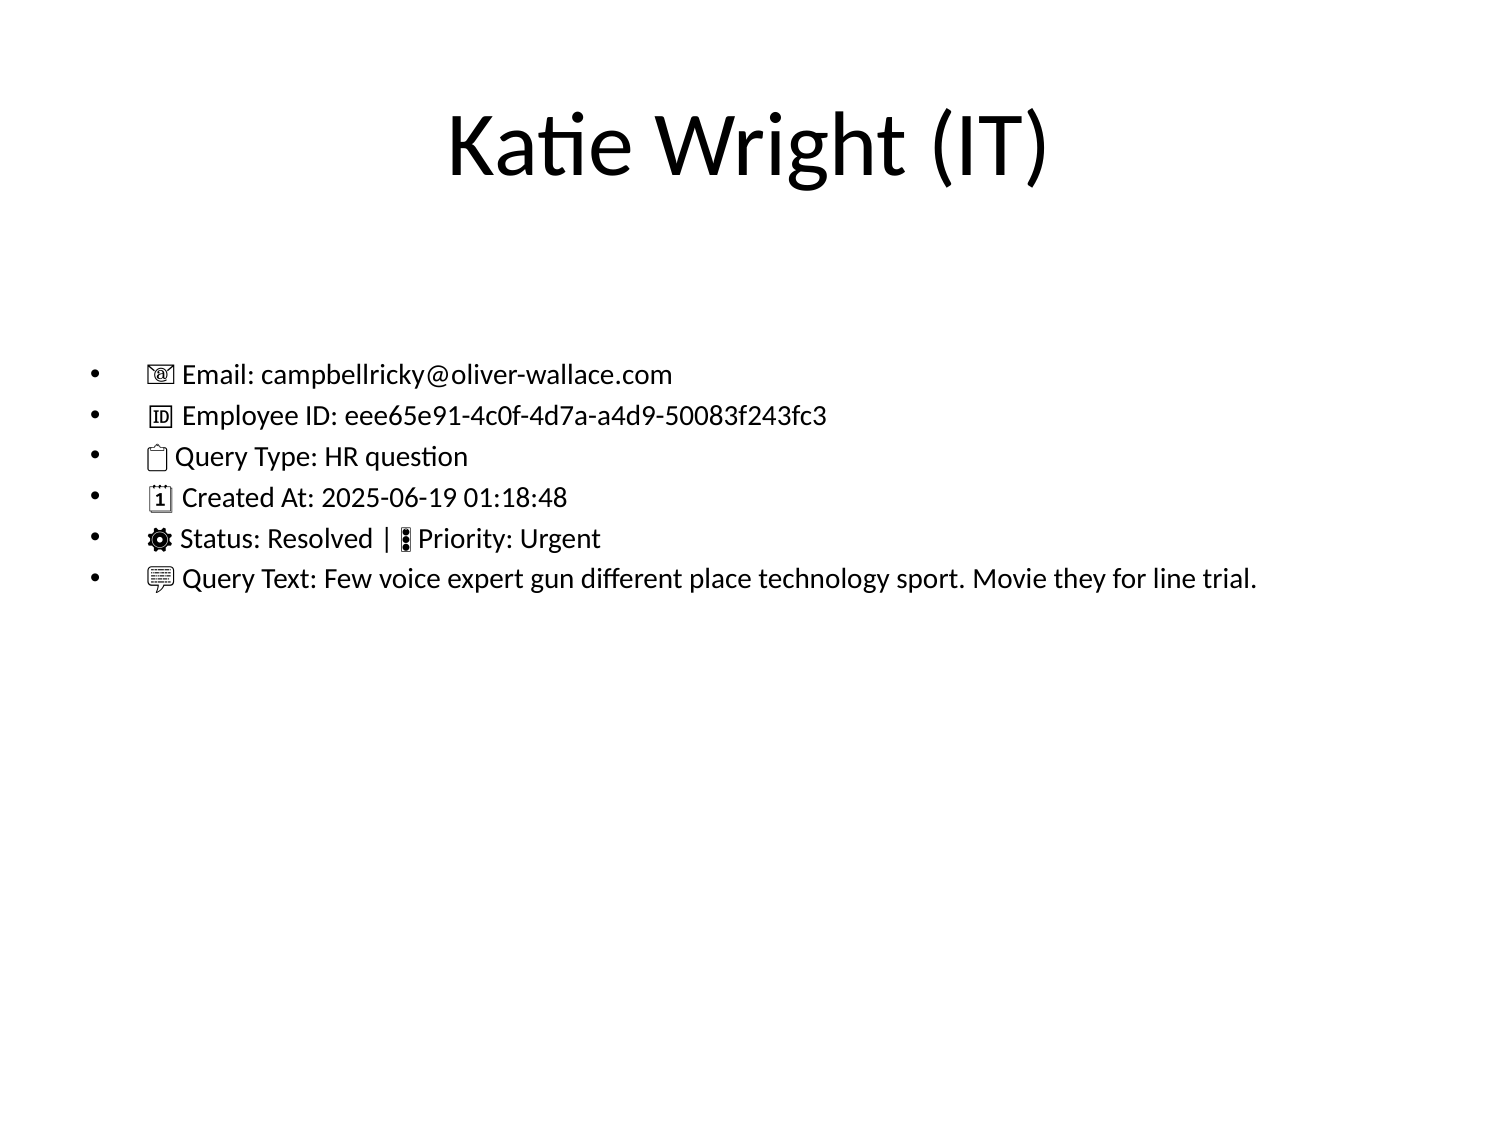

# Katie Wright (IT)

📧 Email: campbellricky@oliver-wallace.com
🆔 Employee ID: eee65e91-4c0f-4d7a-a4d9-50083f243fc3
📋 Query Type: HR question
🗓 Created At: 2025-06-19 01:18:48
⚙ Status: Resolved | 🚦 Priority: Urgent
💬 Query Text: Few voice expert gun different place technology sport. Movie they for line trial.